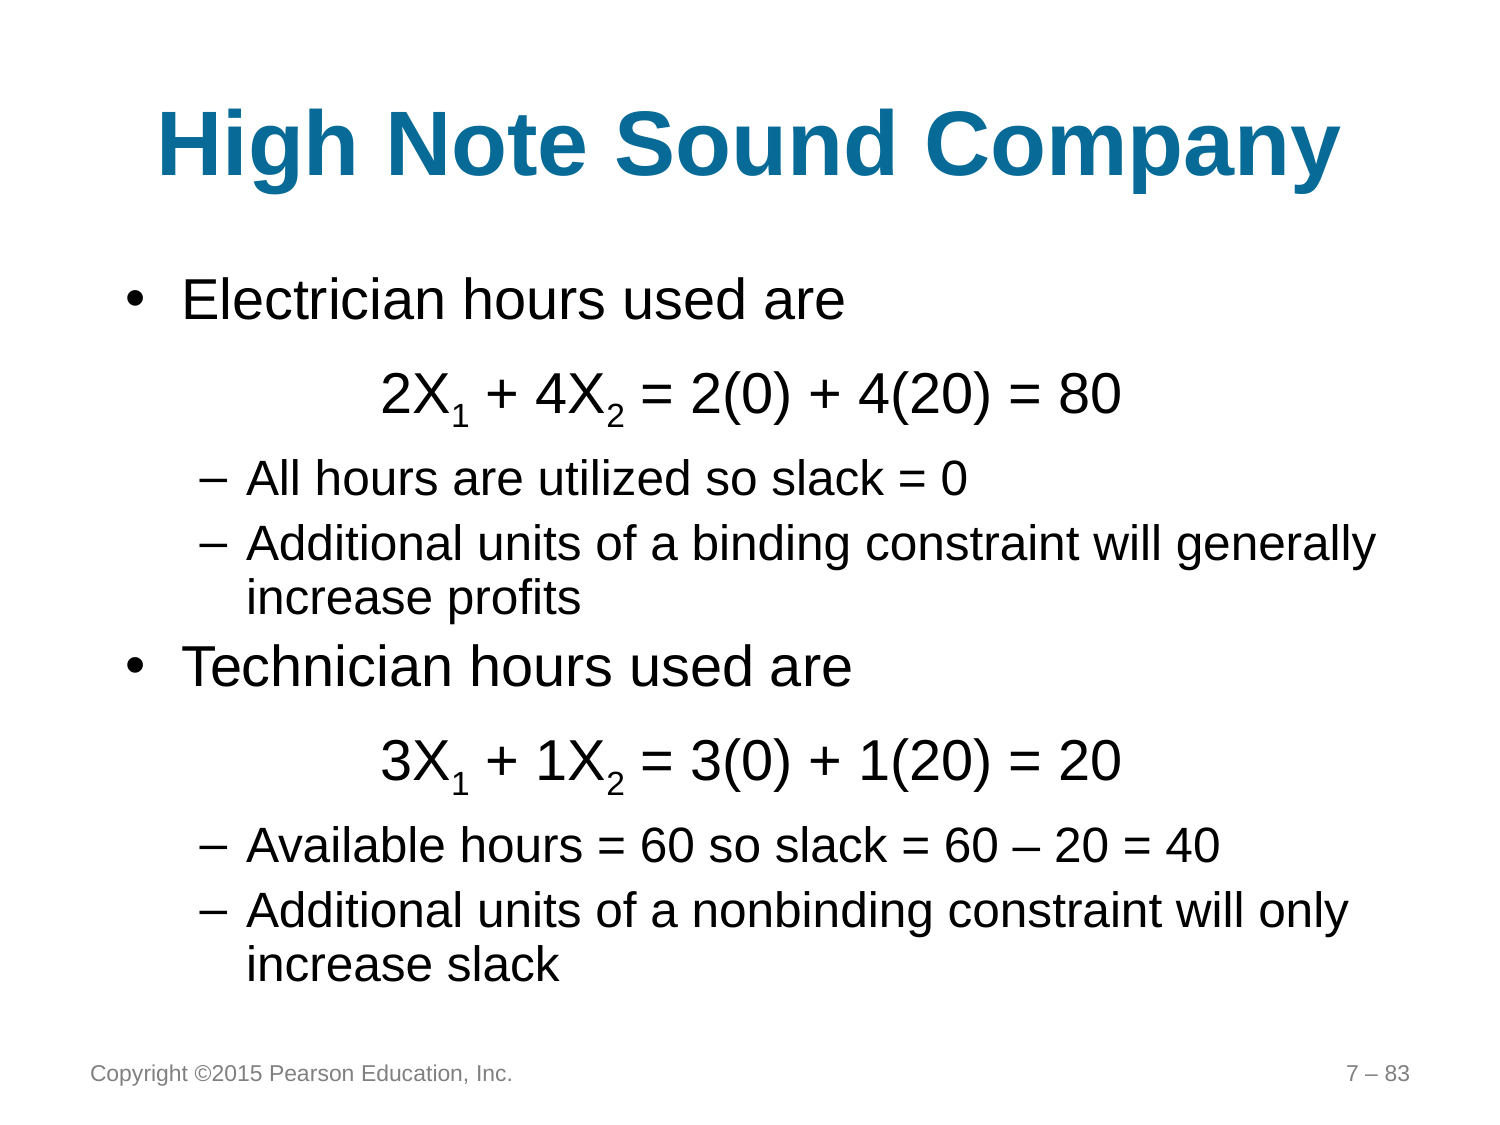

# High Note Sound Company
Electrician hours used are
2X1 + 4X2 = 2(0) + 4(20) = 80
All hours are utilized so slack = 0
Additional units of a binding constraint will generally increase profits
Technician hours used are
3X1 + 1X2 = 3(0) + 1(20) = 20
Available hours = 60 so slack = 60 – 20 = 40
Additional units of a nonbinding constraint will only increase slack
Copyright ©2015 Pearson Education, Inc.
7 – 83